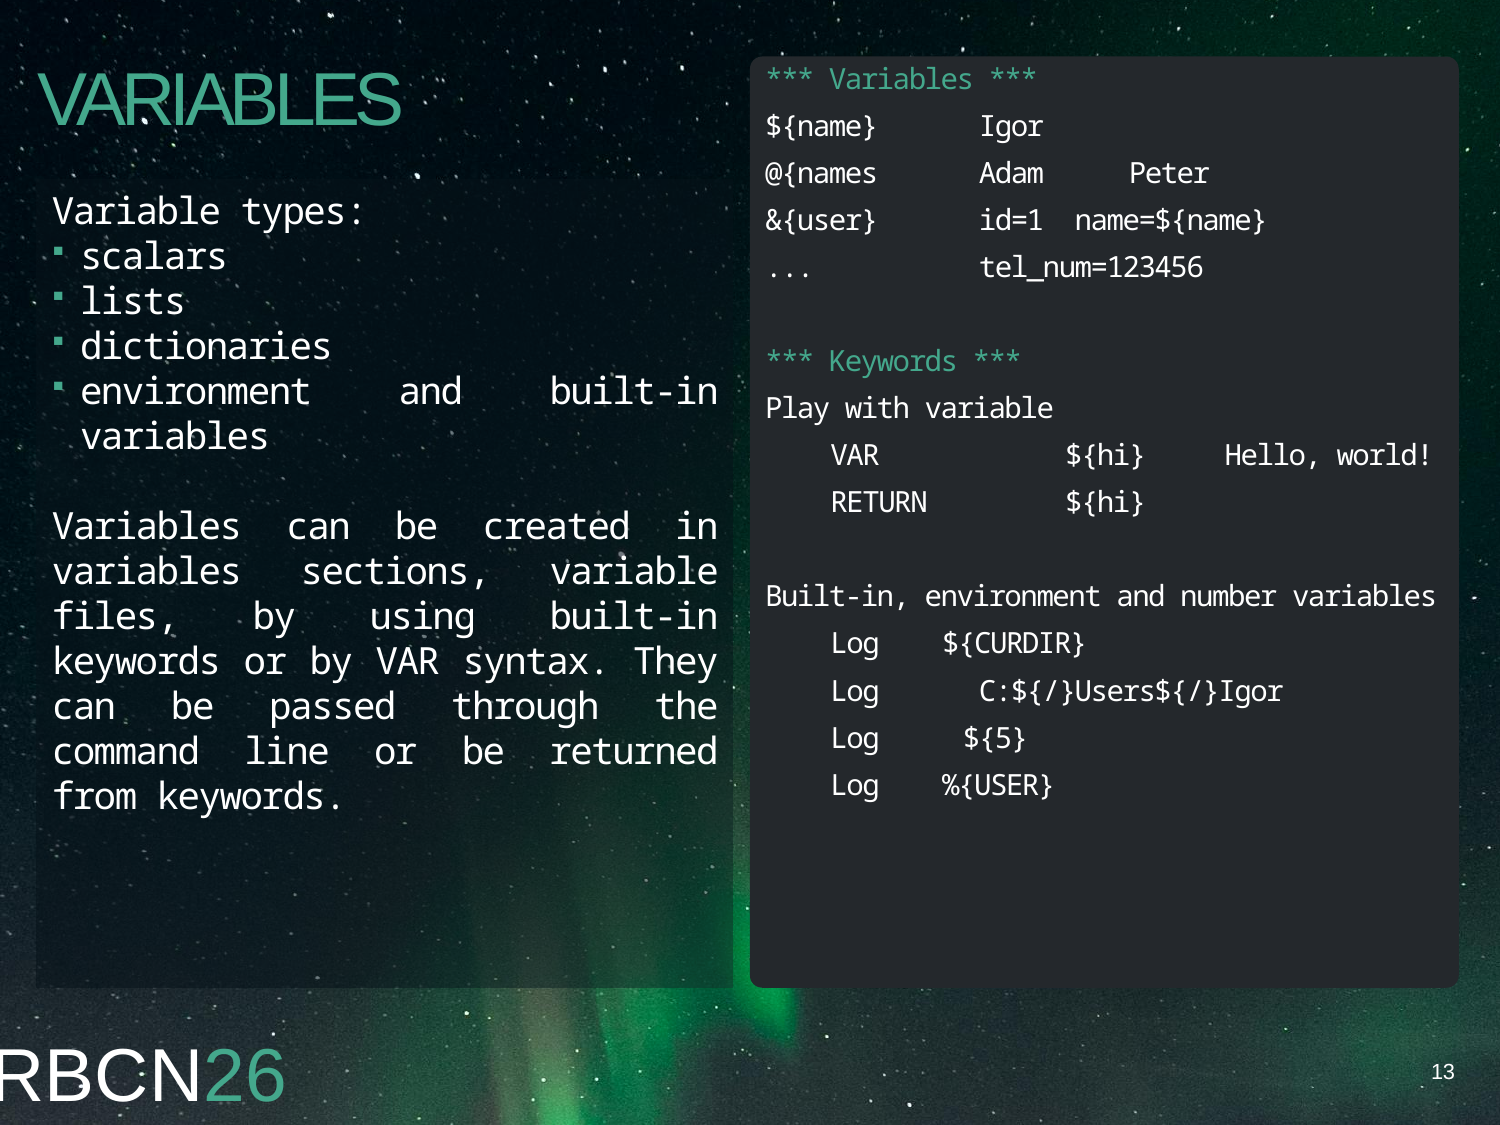

*** Variables ***
${name}	    Igor
@{names	    Adam	    Peter
&{user}	    id=1  name=${name}
...	    tel_num=123456

*** Keywords ***
Play with variable
    VAR		${hi}     Hello, world!
    RETURN	${hi}

Built-in, environment and number variables
    Log    ${CURDIR}
    Log	    C:${/}Users${/}Igor
    Log 	   ${5}
    Log    %{USER}

VARIABLES
Variable types:
scalars
lists
dictionaries
environment and built-in variables

Variables can be created in variables sections, variable files, by using built-in keywords or by VAR syntax. They can be passed through the command line or be returned from keywords.

13